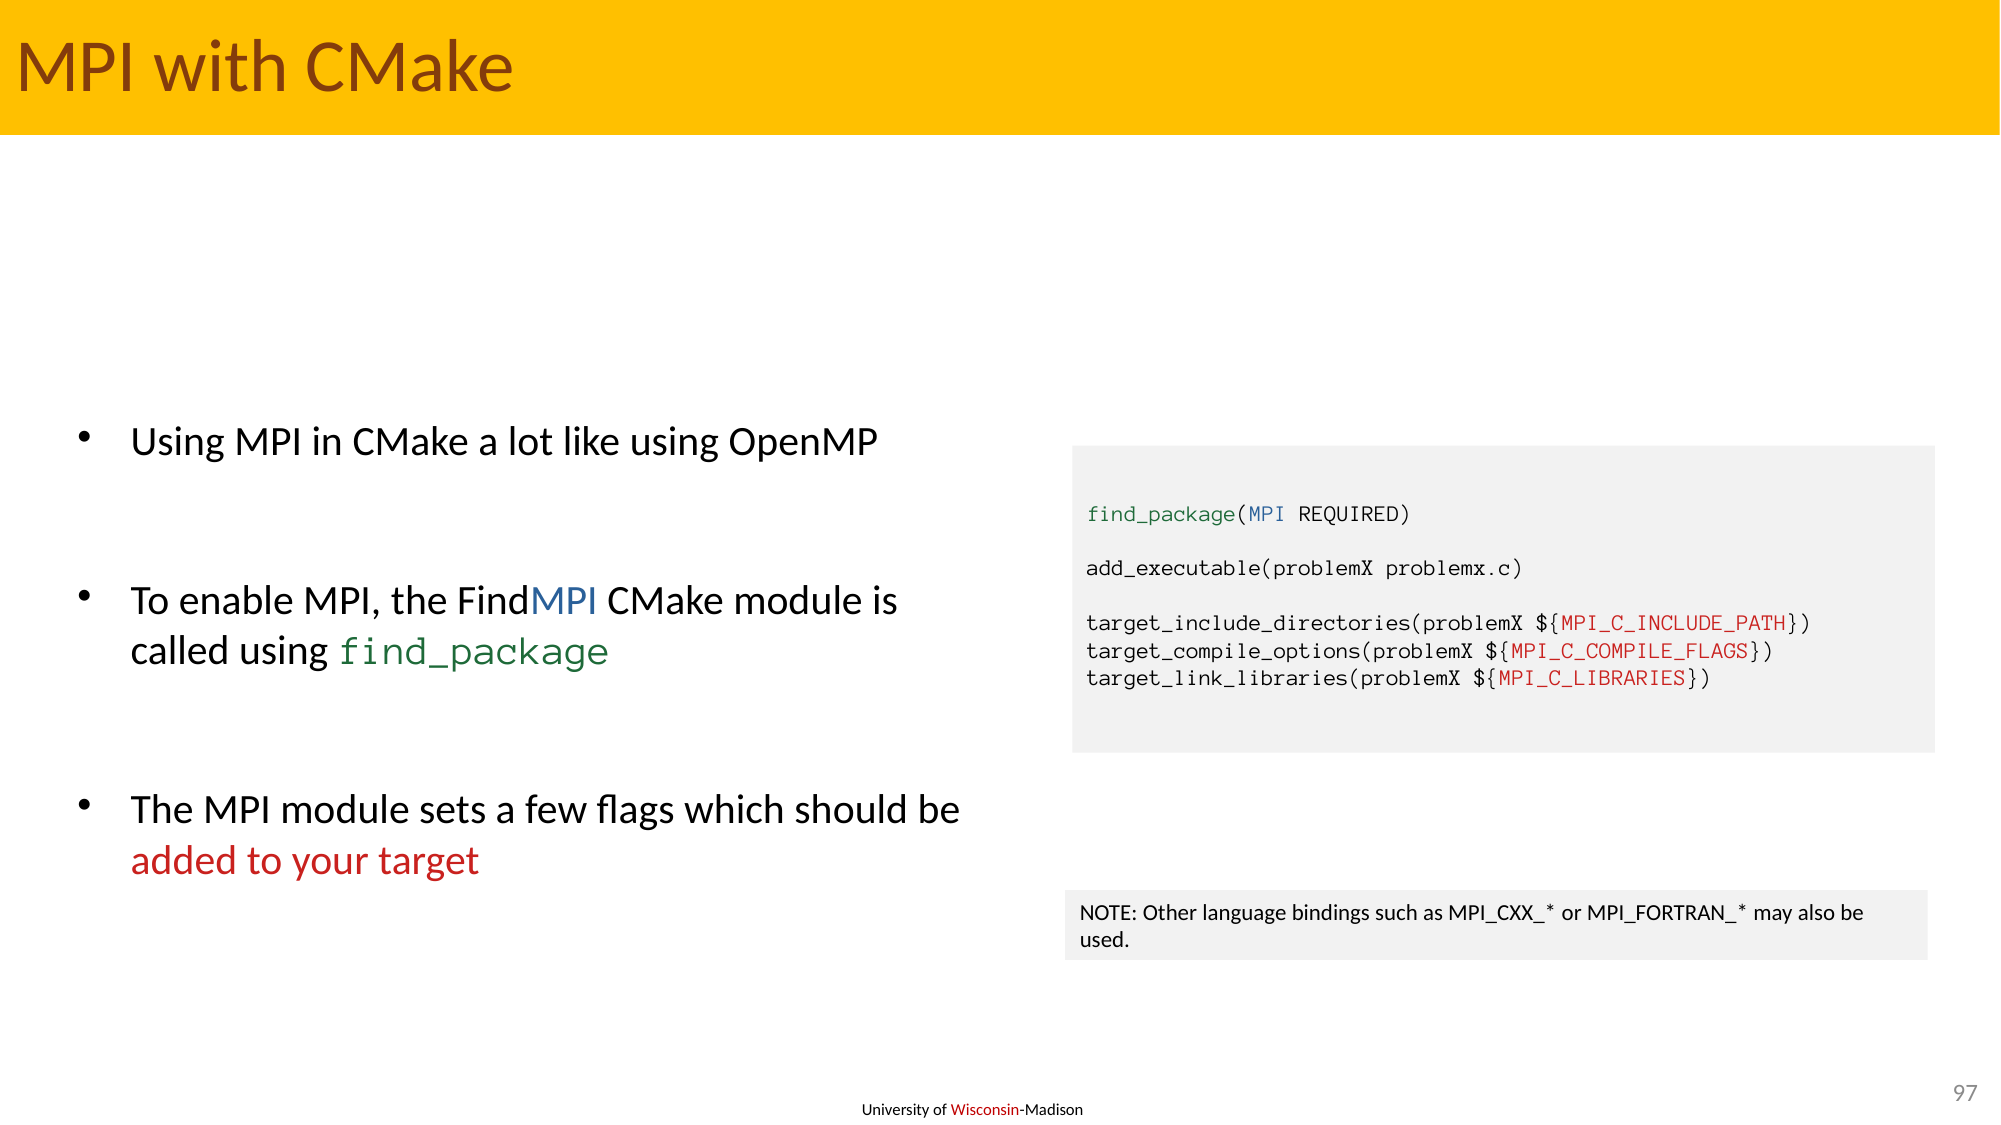

MPI with CMake

Using MPI in CMake a lot like using OpenMP

To enable MPI, the FindMPI CMake module is called using find_package

The MPI module sets a few flags which should be added to your target

find_package(MPI REQUIRED)

add_executable(problemX problemx.c)

target_include_directories(problemX ${MPI_C_INCLUDE_PATH})
target_compile_options(problemX ${MPI_C_COMPILE_FLAGS})
target_link_libraries(problemX ${MPI_C_LIBRARIES})

NOTE: Other language bindings such as MPI_CXX_* or MPI_FORTRAN_* may also be used.
97